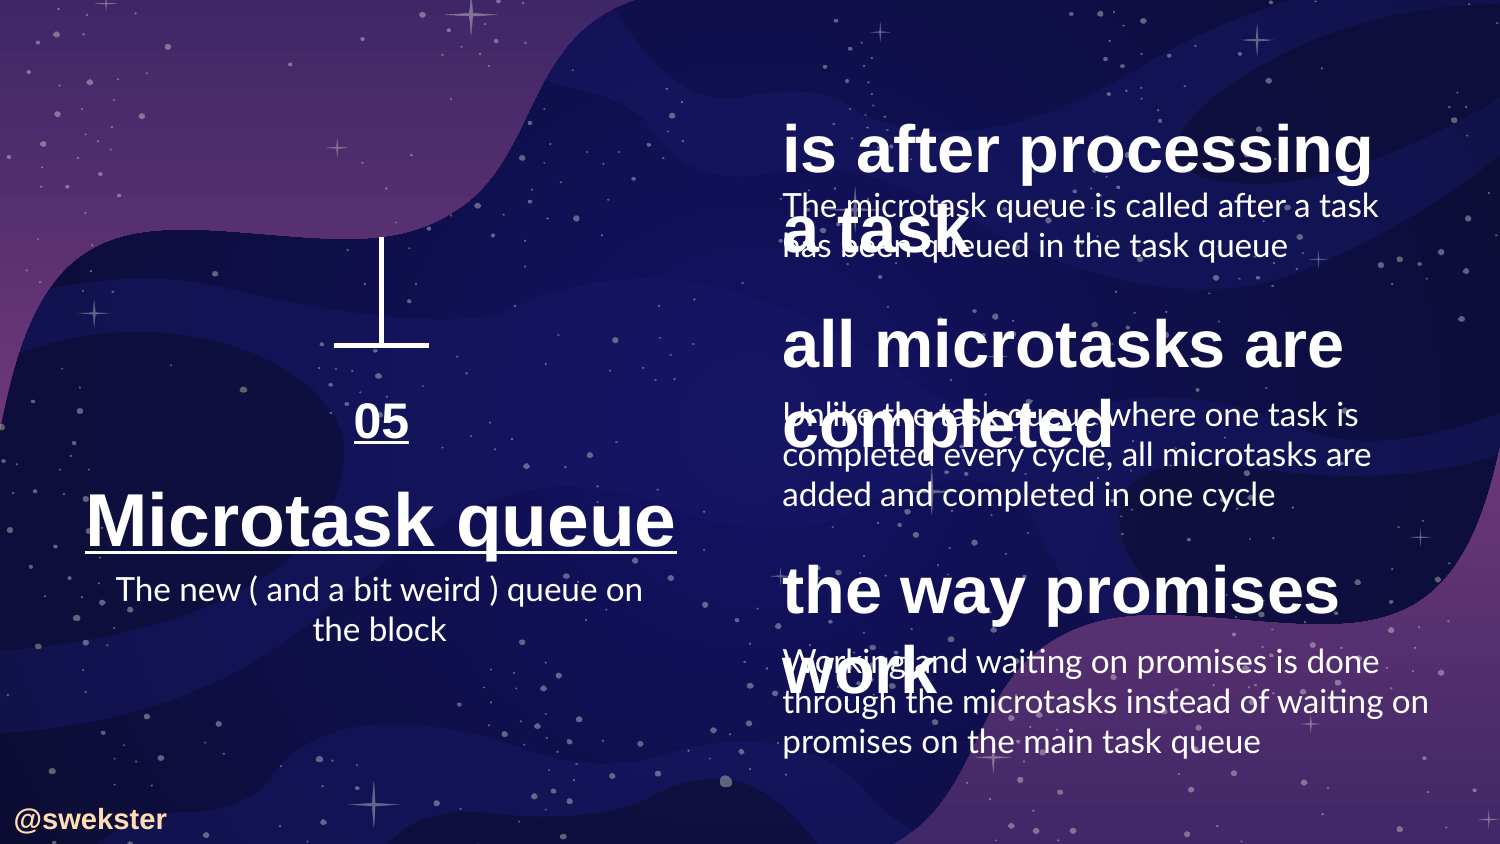

is after processing a task
The microtask queue is called after a task has been queued in the task queue
all microtasks are completed
# 05
Unlike the task queue where one task is completed every cycle, all microtasks are added and completed in one cycle
Microtask queue
the way promises work
The new ( and a bit weird ) queue on the block
Working and waiting on promises is done through the microtasks instead of waiting on promises on the main task queue
@swekster